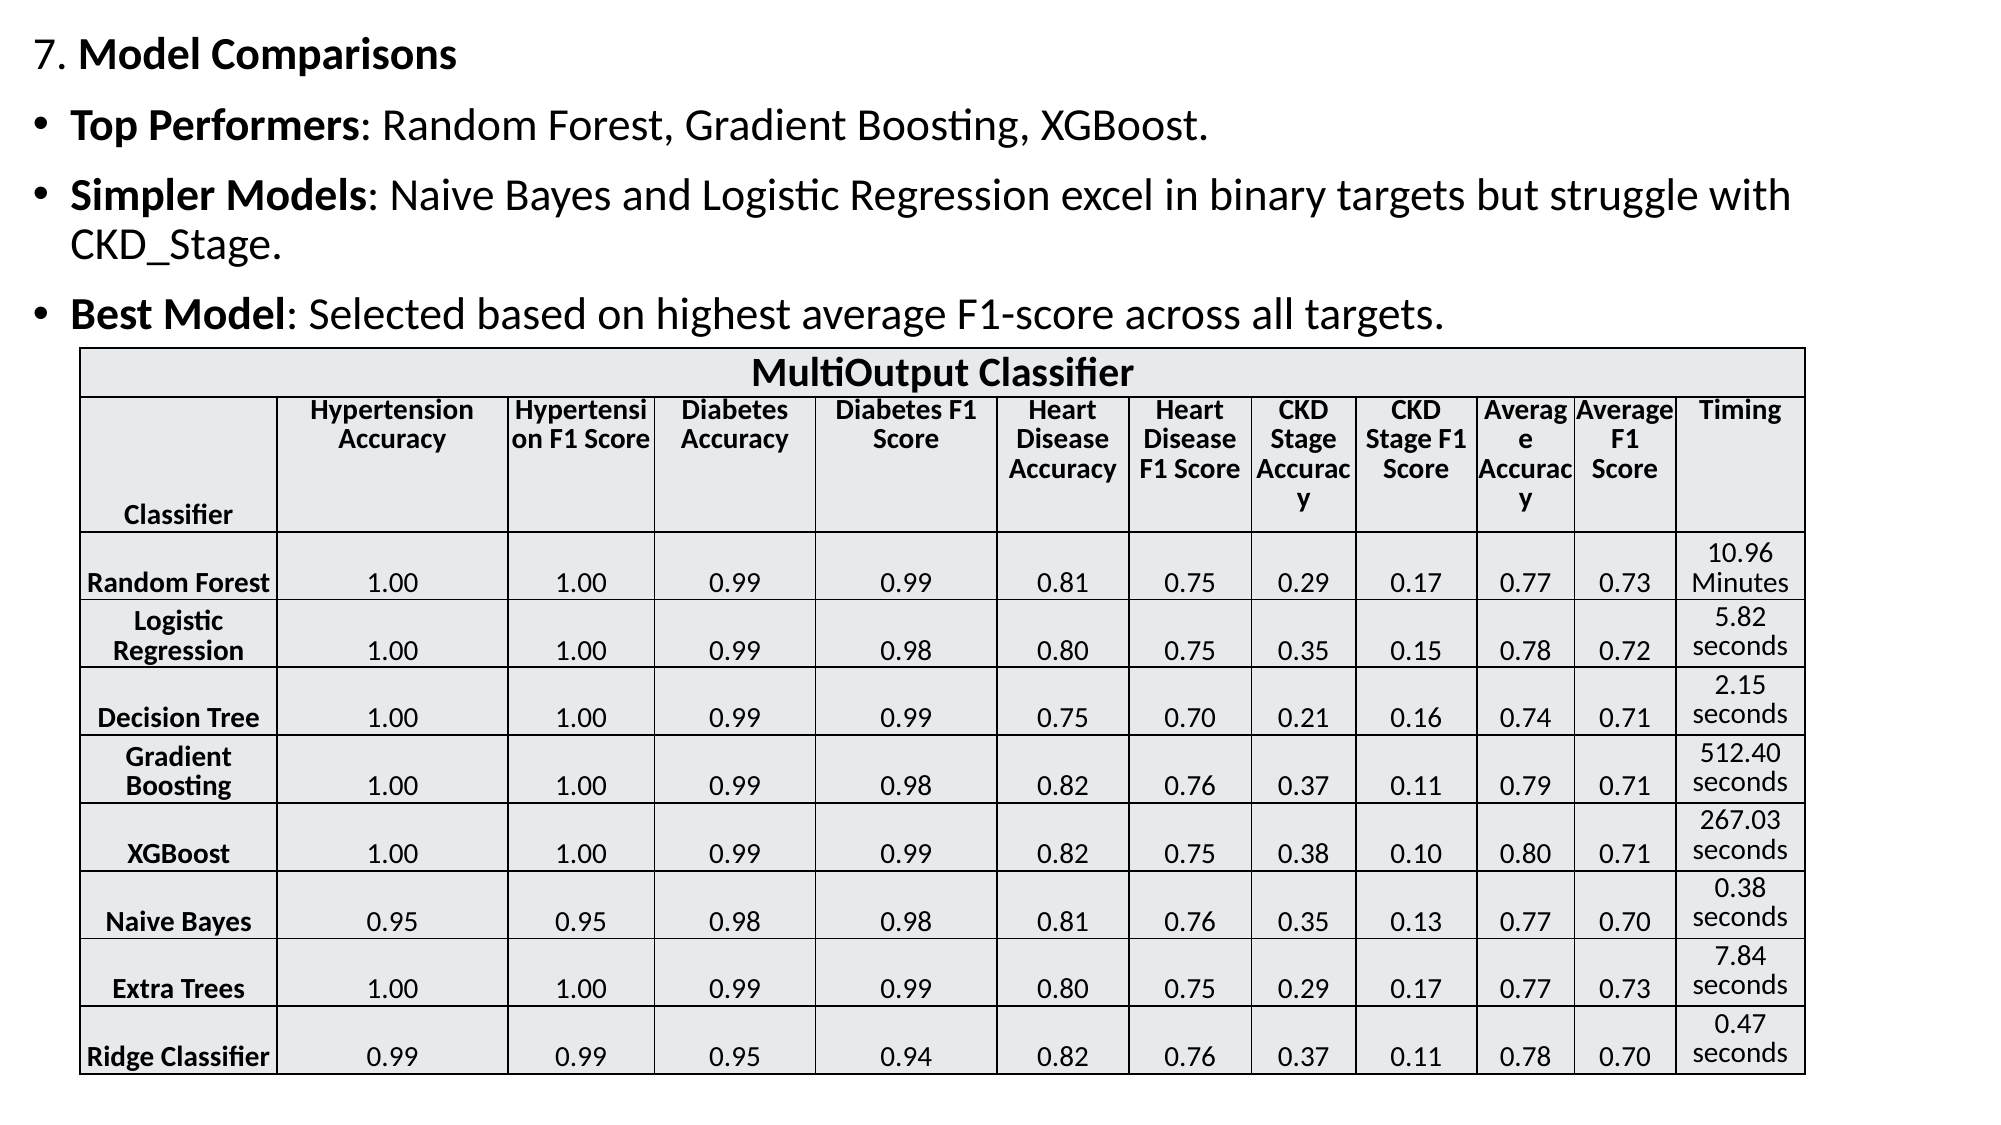

7. Model Comparisons
Top Performers: Random Forest, Gradient Boosting, XGBoost.
Simpler Models: Naive Bayes and Logistic Regression excel in binary targets but struggle with CKD_Stage.
Best Model: Selected based on highest average F1-score across all targets.

| MultiOutput Classifier |  |  |  |  |  |  |  |  |  |  |  |
| --- | --- | --- | --- | --- | --- | --- | --- | --- | --- | --- | --- |
| Classifier | Hypertension Accuracy | Hypertension F1 Score | Diabetes Accuracy | Diabetes F1 Score | Heart Disease Accuracy | Heart Disease F1 Score | CKD Stage Accuracy | CKD Stage F1 Score | Average Accuracy | Average F1 Score | Timing |
| Random Forest | 1.00 | 1.00 | 0.99 | 0.99 | 0.81 | 0.75 | 0.29 | 0.17 | 0.77 | 0.73 | 10.96 Minutes |
| Logistic Regression | 1.00 | 1.00 | 0.99 | 0.98 | 0.80 | 0.75 | 0.35 | 0.15 | 0.78 | 0.72 | 5.82 seconds |
| Decision Tree | 1.00 | 1.00 | 0.99 | 0.99 | 0.75 | 0.70 | 0.21 | 0.16 | 0.74 | 0.71 | 2.15 seconds |
| Gradient Boosting | 1.00 | 1.00 | 0.99 | 0.98 | 0.82 | 0.76 | 0.37 | 0.11 | 0.79 | 0.71 | 512.40 seconds |
| XGBoost | 1.00 | 1.00 | 0.99 | 0.99 | 0.82 | 0.75 | 0.38 | 0.10 | 0.80 | 0.71 | 267.03 seconds |
| Naive Bayes | 0.95 | 0.95 | 0.98 | 0.98 | 0.81 | 0.76 | 0.35 | 0.13 | 0.77 | 0.70 | 0.38 seconds |
| Extra Trees | 1.00 | 1.00 | 0.99 | 0.99 | 0.80 | 0.75 | 0.29 | 0.17 | 0.77 | 0.73 | 7.84 seconds |
| Ridge Classifier | 0.99 | 0.99 | 0.95 | 0.94 | 0.82 | 0.76 | 0.37 | 0.11 | 0.78 | 0.70 | 0.47 seconds |